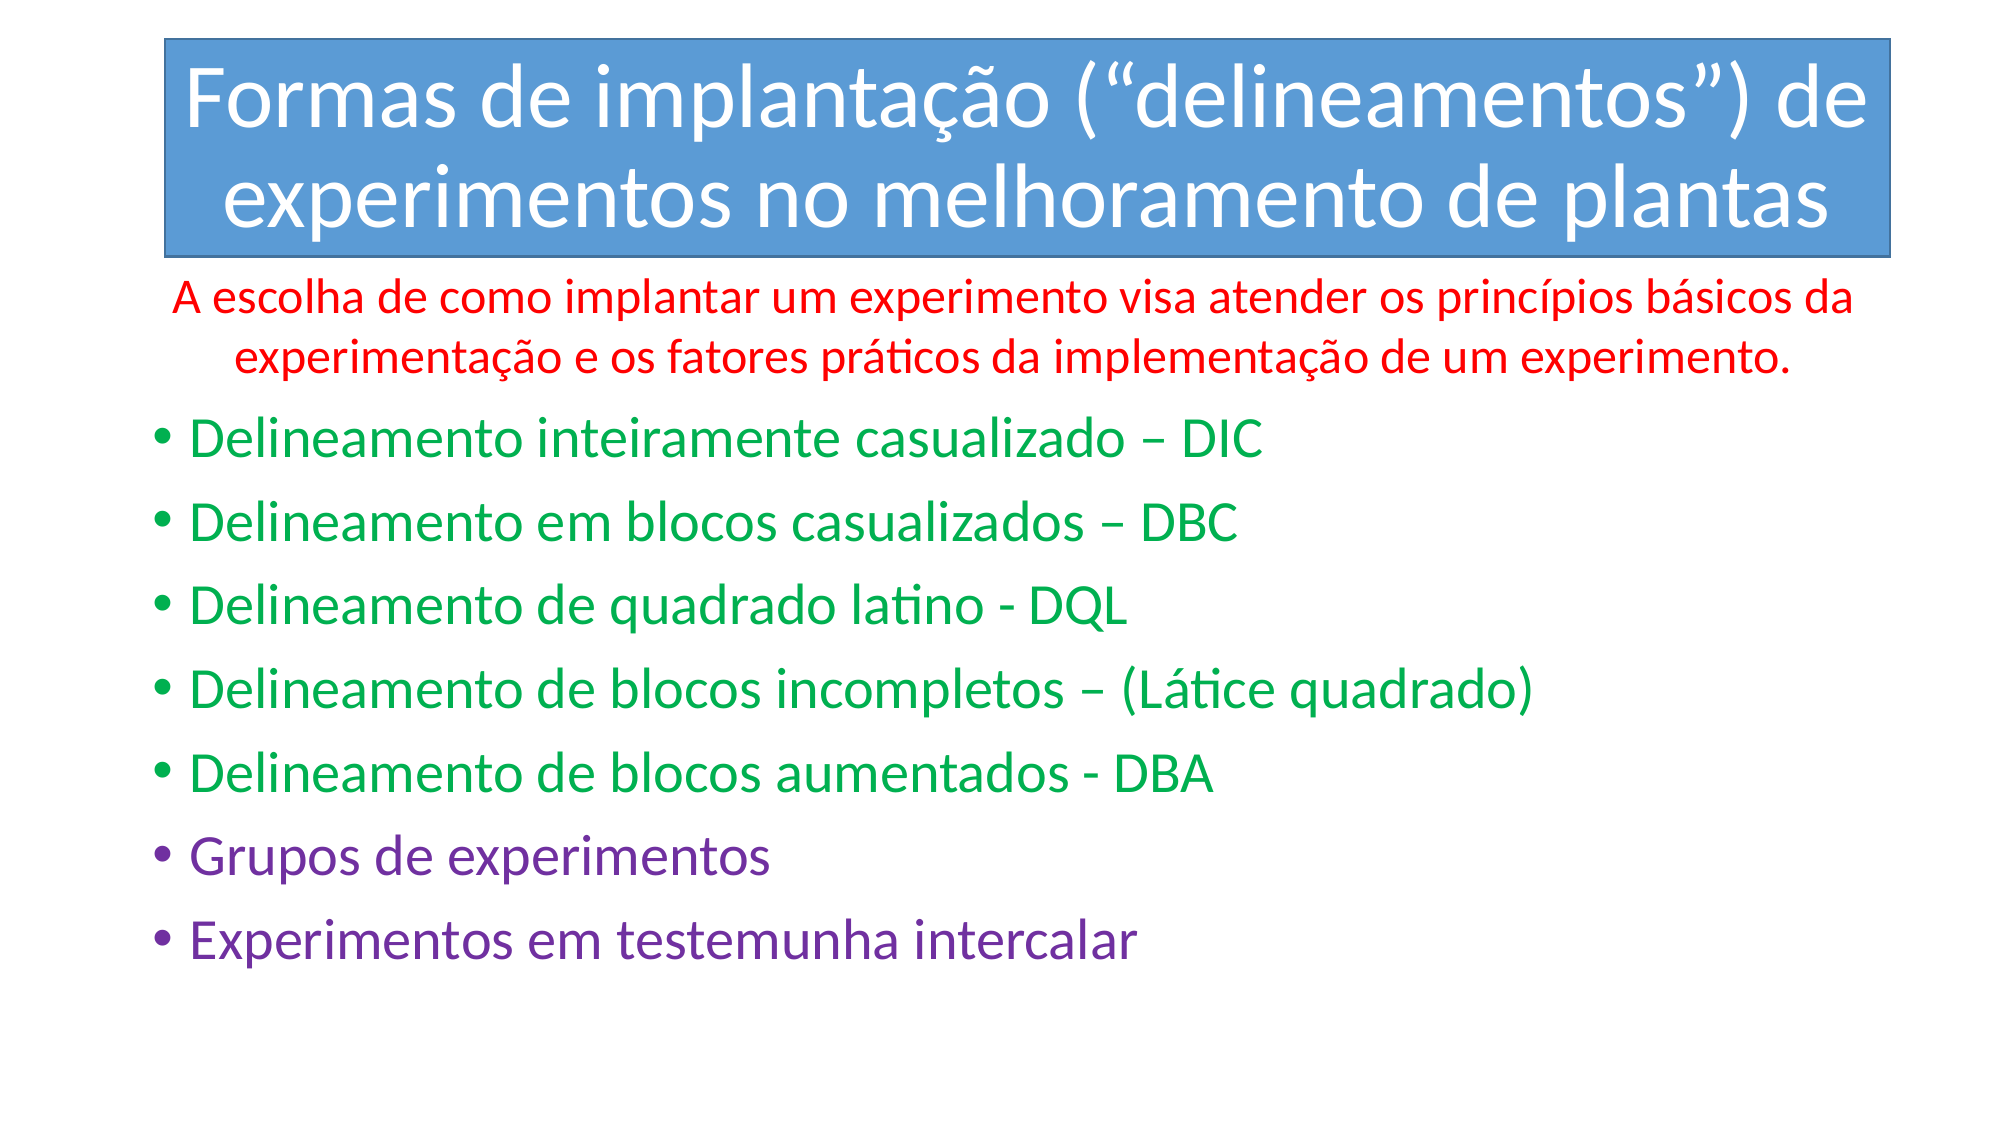

Formas de implantação (“delineamentos”) de experimentos no melhoramento de plantas
A escolha de como implantar um experimento visa atender os princípios básicos da experimentação e os fatores práticos da implementação de um experimento.
Delineamento inteiramente casualizado – DIC
Delineamento em blocos casualizados – DBC
Delineamento de quadrado latino - DQL
Delineamento de blocos incompletos – (Látice quadrado)
Delineamento de blocos aumentados - DBA
Grupos de experimentos
Experimentos em testemunha intercalar